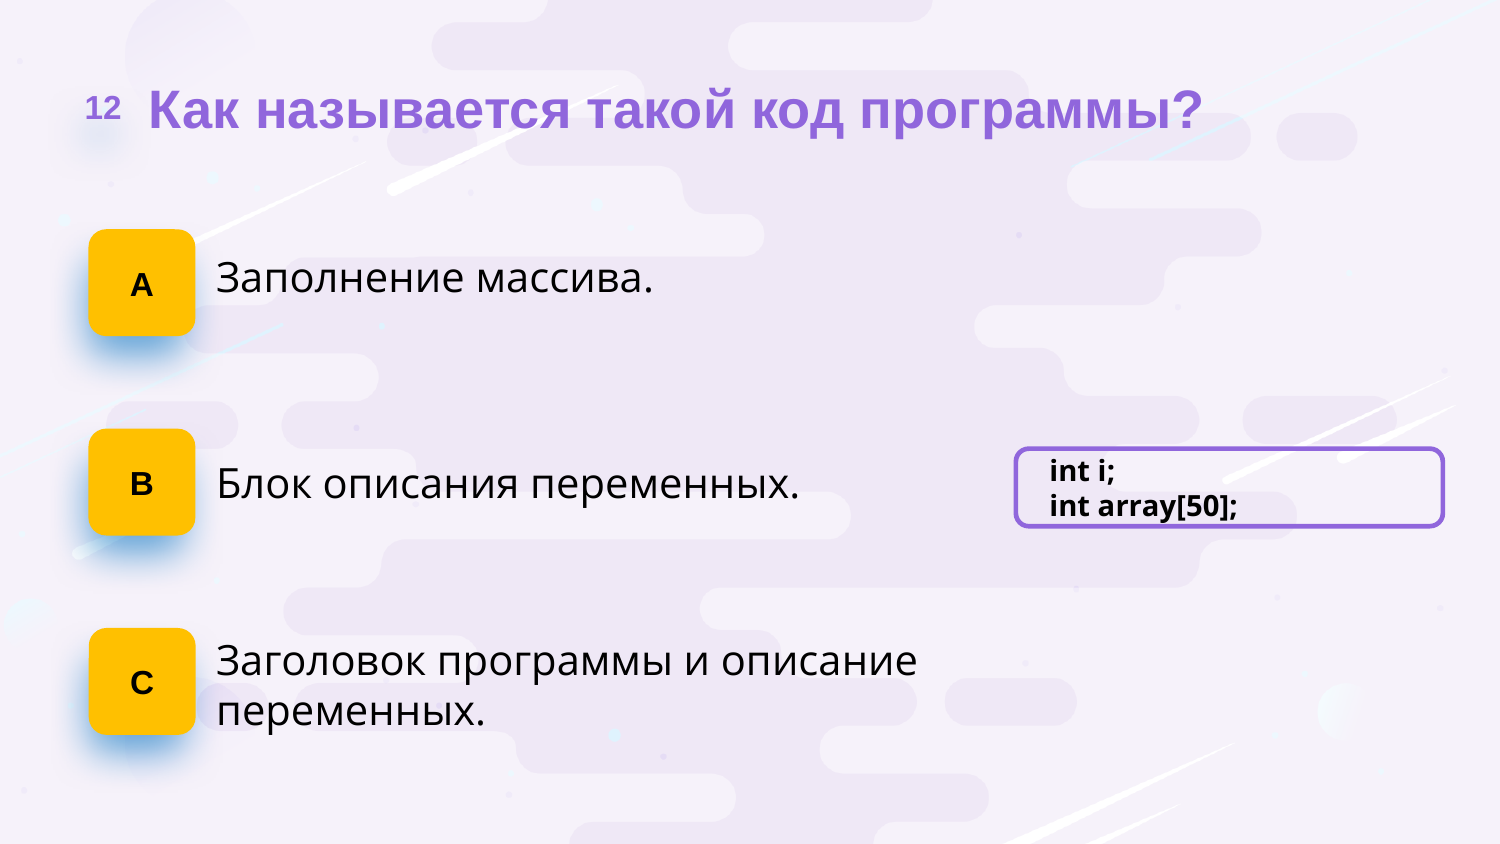

12
Как называется такой код программы?
А
Заполнение массива.
B
int i;
int array[50];
Блок описания переменных.
C
Заголовок программы и описание переменных.